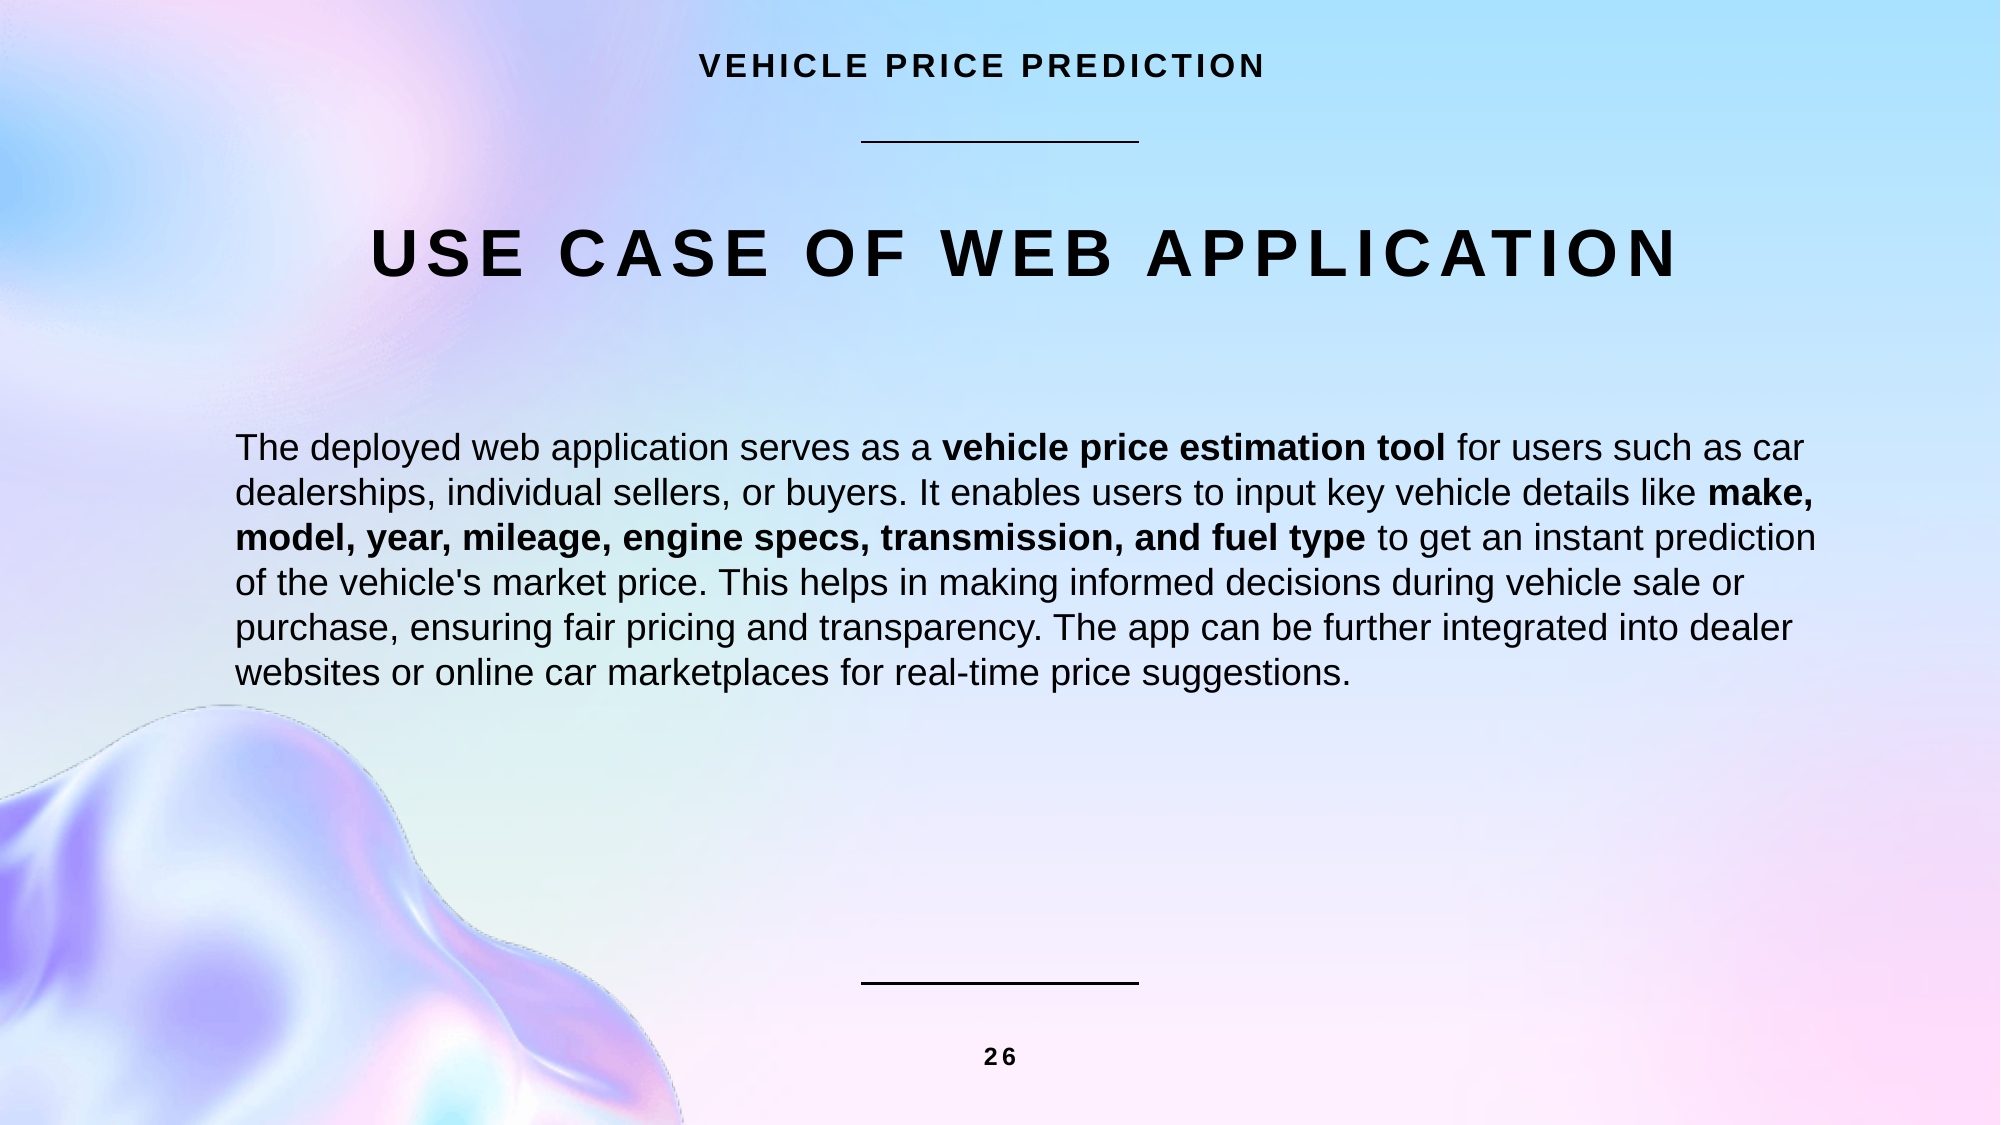

VEHICLE PRICE PREDICTION
# Use case of web application

The deployed web application serves as a vehicle price estimation tool for users such as car dealerships, individual sellers, or buyers. It enables users to input key vehicle details like make, model, year, mileage, engine specs, transmission, and fuel type to get an instant prediction of the vehicle's market price. This helps in making informed decisions during vehicle sale or purchase, ensuring fair pricing and transparency. The app can be further integrated into dealer websites or online car marketplaces for real-time price suggestions.

26